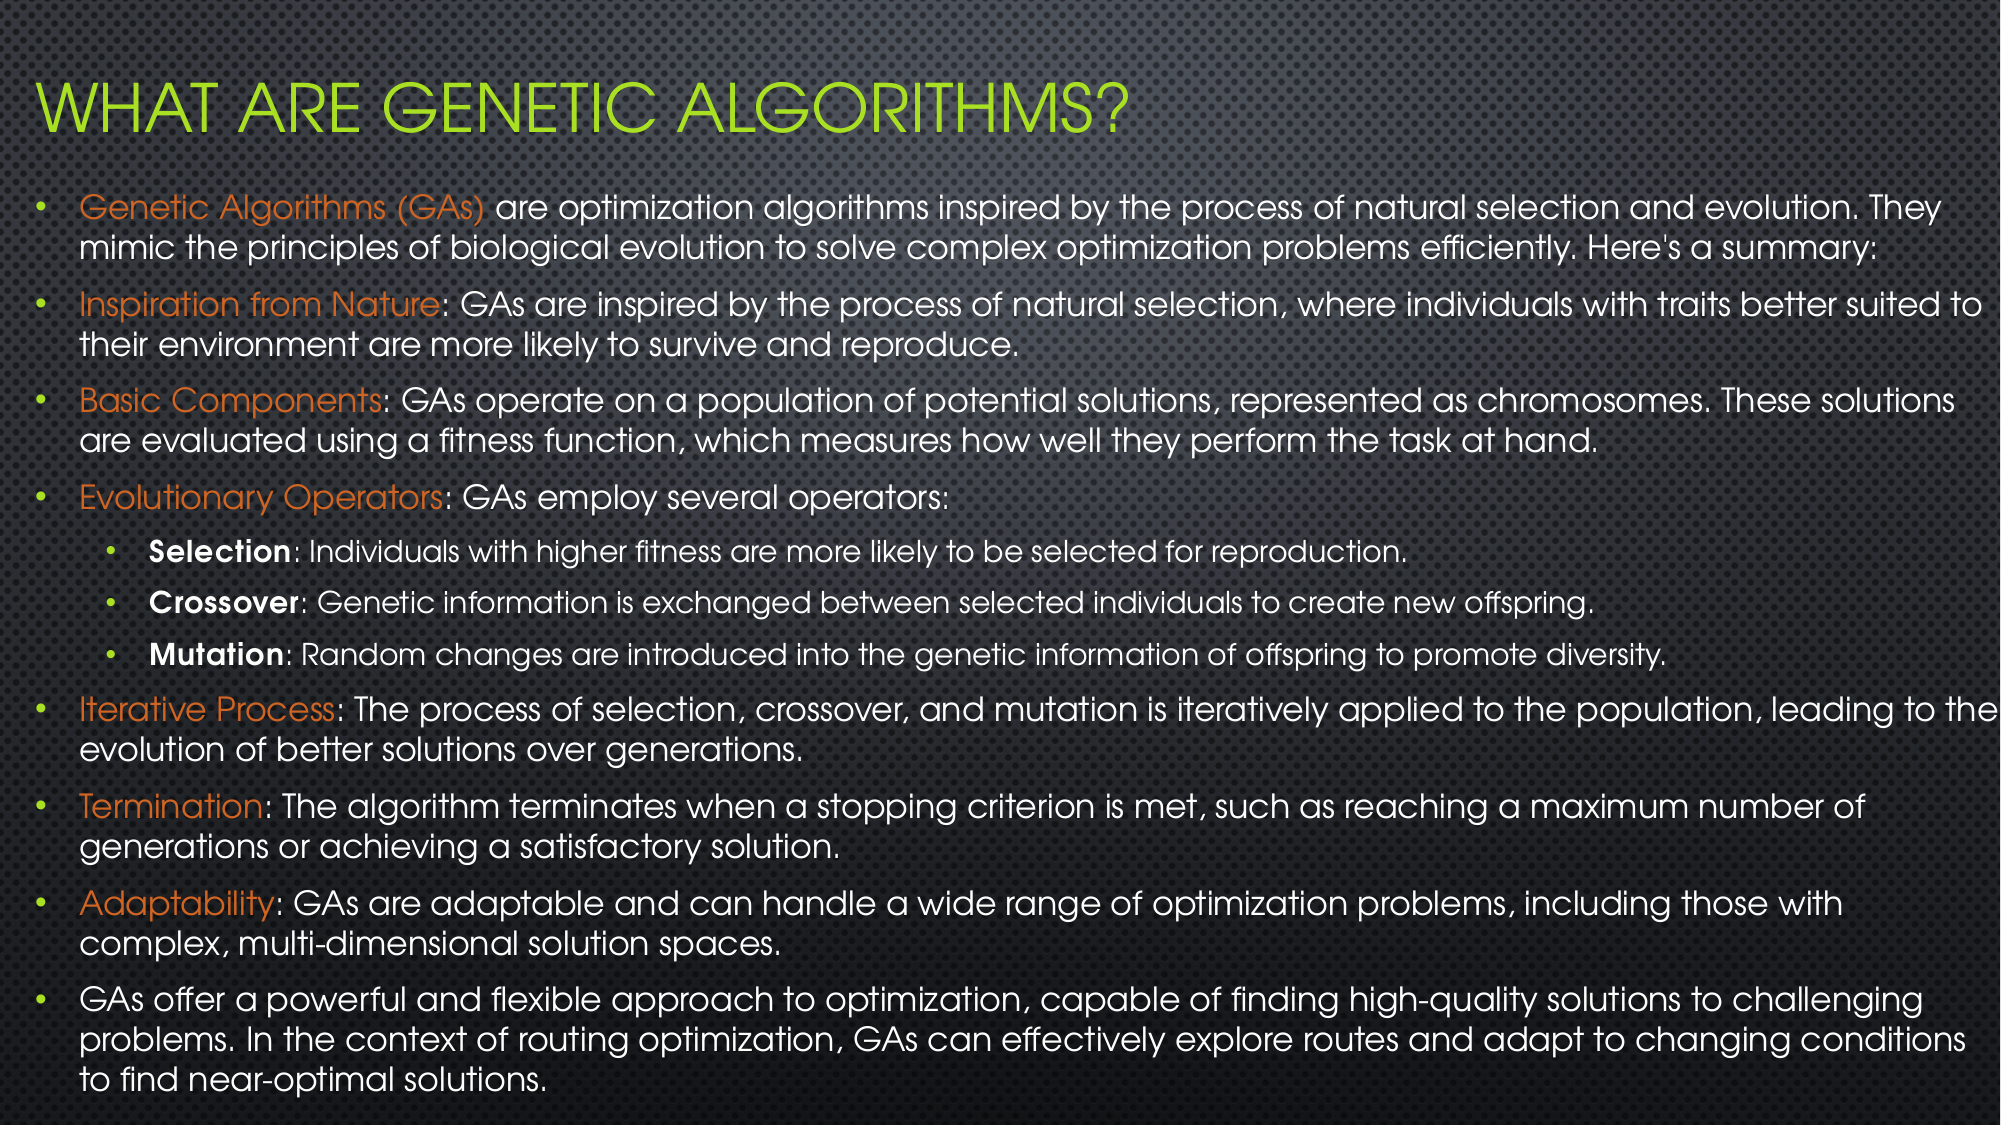

# What are Genetic Algorithms?
Genetic Algorithms (GAs) are optimization algorithms inspired by the process of natural selection and evolution. They mimic the principles of biological evolution to solve complex optimization problems efficiently. Here's a summary:
Inspiration from Nature: GAs are inspired by the process of natural selection, where individuals with traits better suited to their environment are more likely to survive and reproduce.
Basic Components: GAs operate on a population of potential solutions, represented as chromosomes. These solutions are evaluated using a fitness function, which measures how well they perform the task at hand.
Evolutionary Operators: GAs employ several operators:
Selection: Individuals with higher fitness are more likely to be selected for reproduction.
Crossover: Genetic information is exchanged between selected individuals to create new offspring.
Mutation: Random changes are introduced into the genetic information of offspring to promote diversity.
Iterative Process: The process of selection, crossover, and mutation is iteratively applied to the population, leading to the evolution of better solutions over generations.
Termination: The algorithm terminates when a stopping criterion is met, such as reaching a maximum number of generations or achieving a satisfactory solution.
Adaptability: GAs are adaptable and can handle a wide range of optimization problems, including those with complex, multi-dimensional solution spaces.
GAs offer a powerful and flexible approach to optimization, capable of finding high-quality solutions to challenging problems. In the context of routing optimization, GAs can effectively explore routes and adapt to changing conditions to find near-optimal solutions.